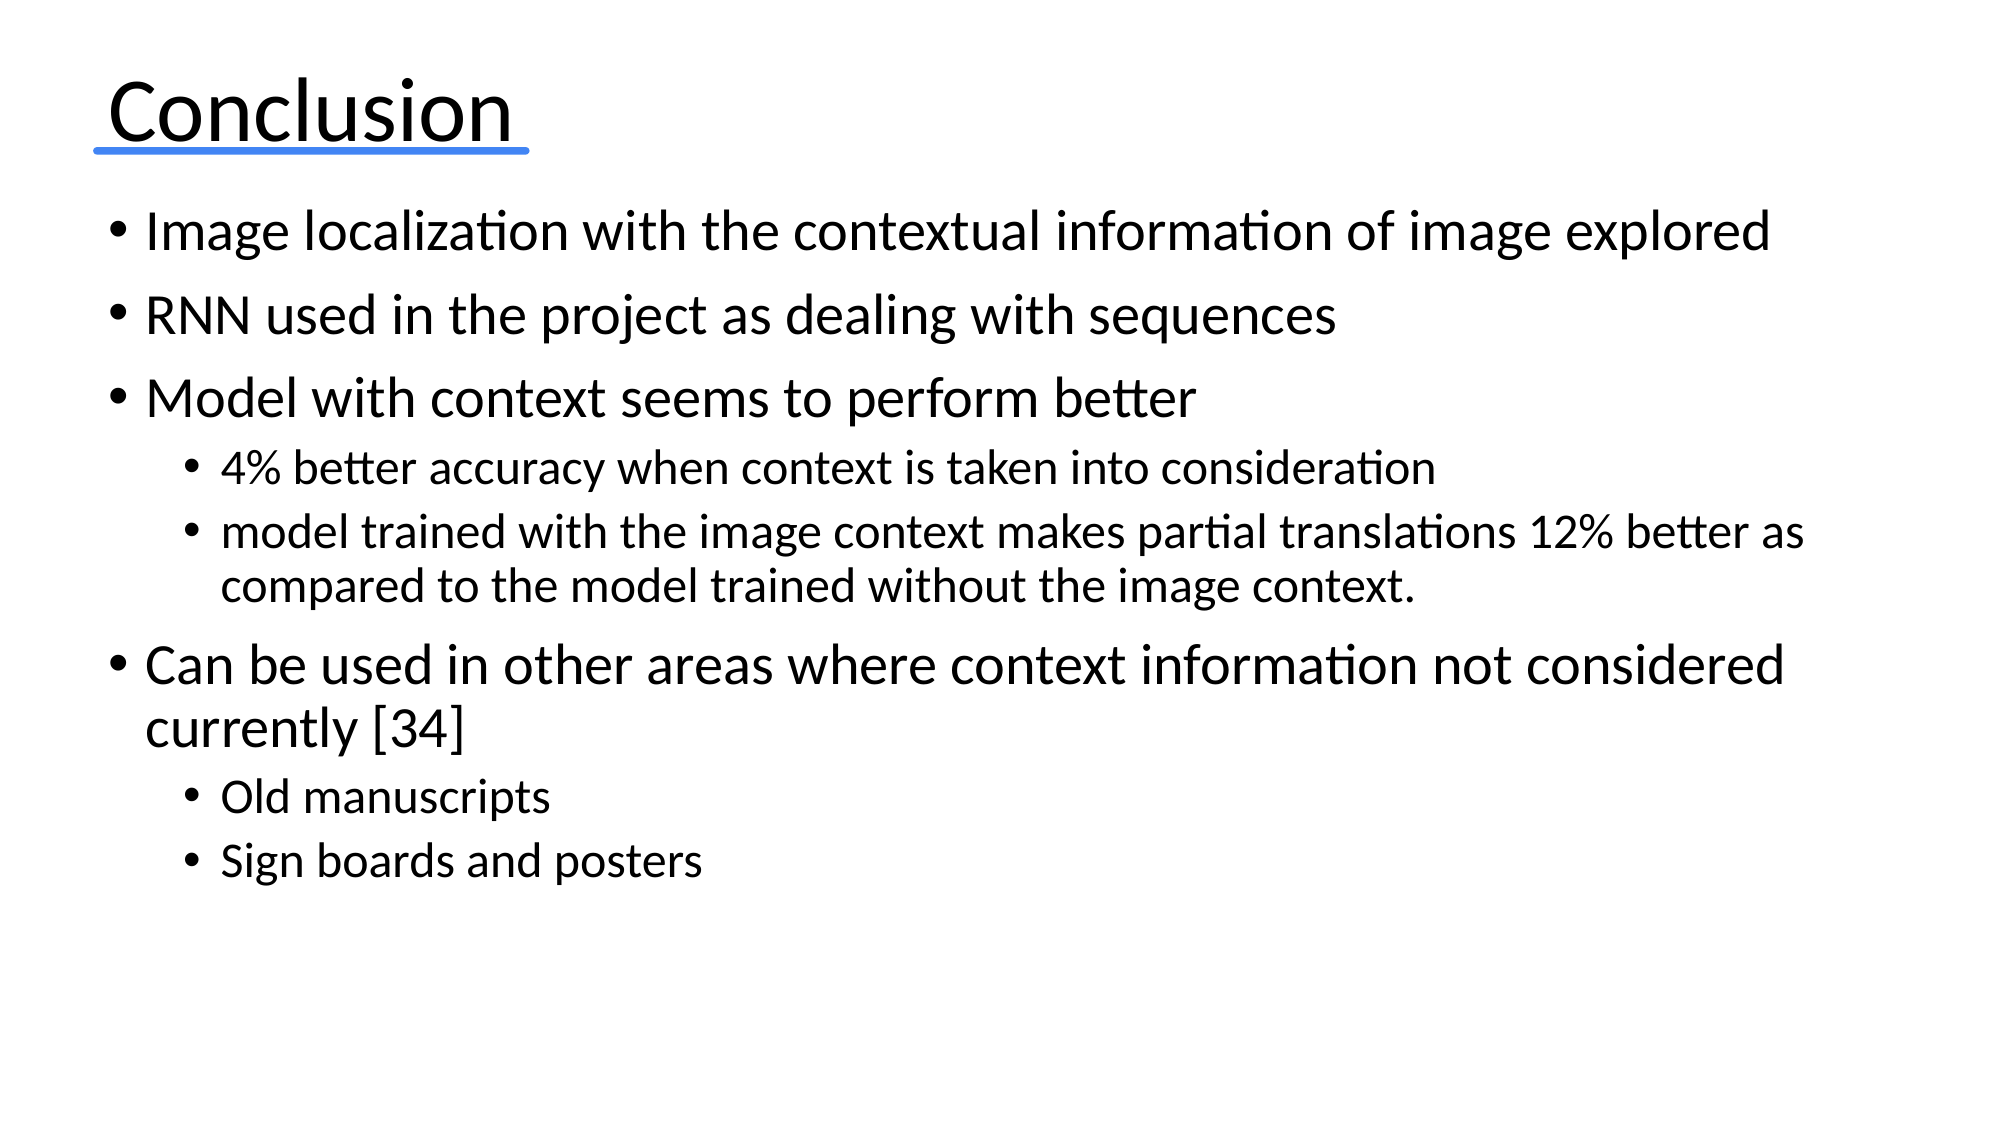

Conclusion

Image localization with the contextual information of image explored
RNN used in the project as dealing with sequences
Model with context seems to perform better
4% better accuracy when context is taken into consideration
model trained with the image context makes partial translations 12% better as compared to the model trained without the image context.
Can be used in other areas where context information not considered currently [34]
Old manuscripts
Sign boards and posters